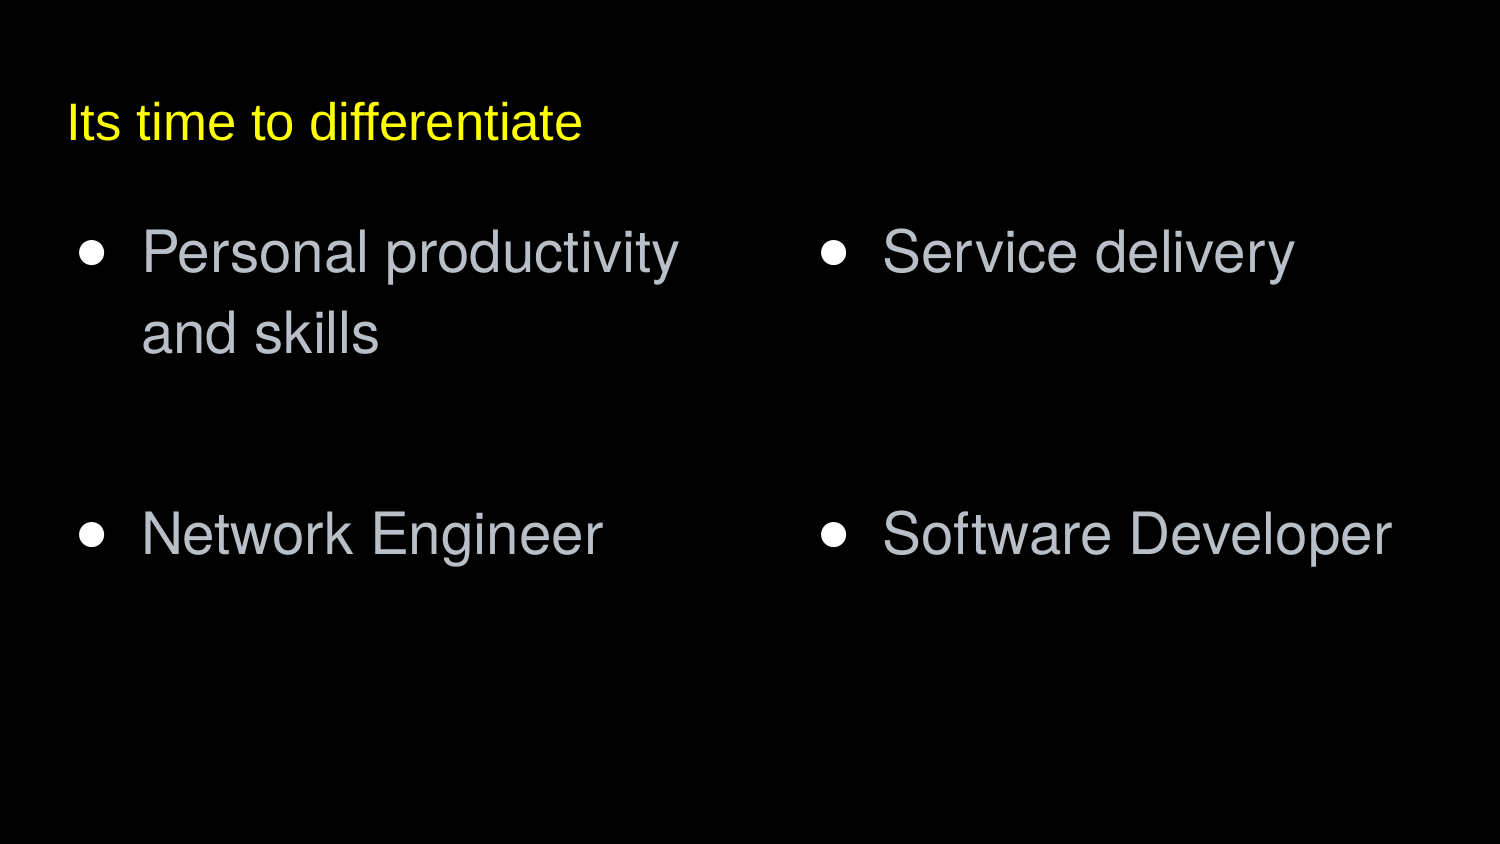

# Its time to differentiate
Personal productivity and skills

Service delivery

Software Developer

Network Engineer